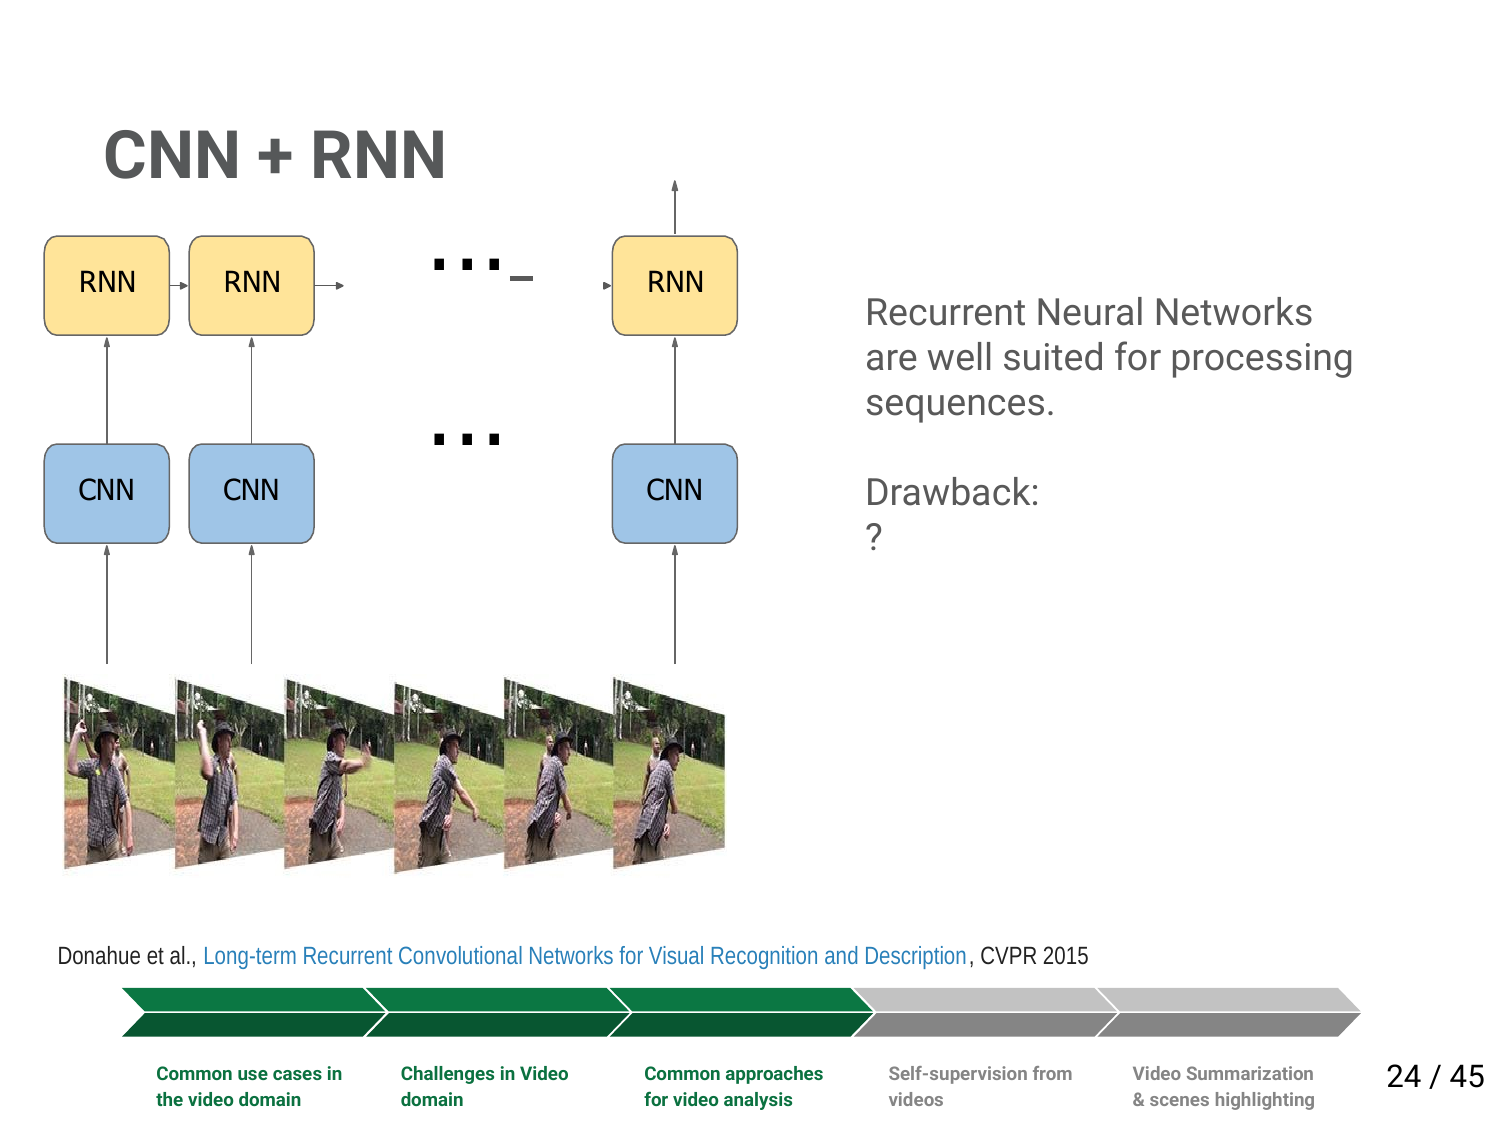

# CNN + RNN
...
...

RNN
RNN
RNN

Recurrent Neural Networks are well suited for processing sequences.

Drawback:
?

CNN
CNN
CNN

Donahue et al., Long-term Recurrent Convolutional Networks for Visual Recognition and Description, CVPR 2015

Common use cases in the video domain

Challenges in Video domain

Self-supervision from videos

Video Summarization & scenes highlighting
24 / 45
Common approaches for video analysis